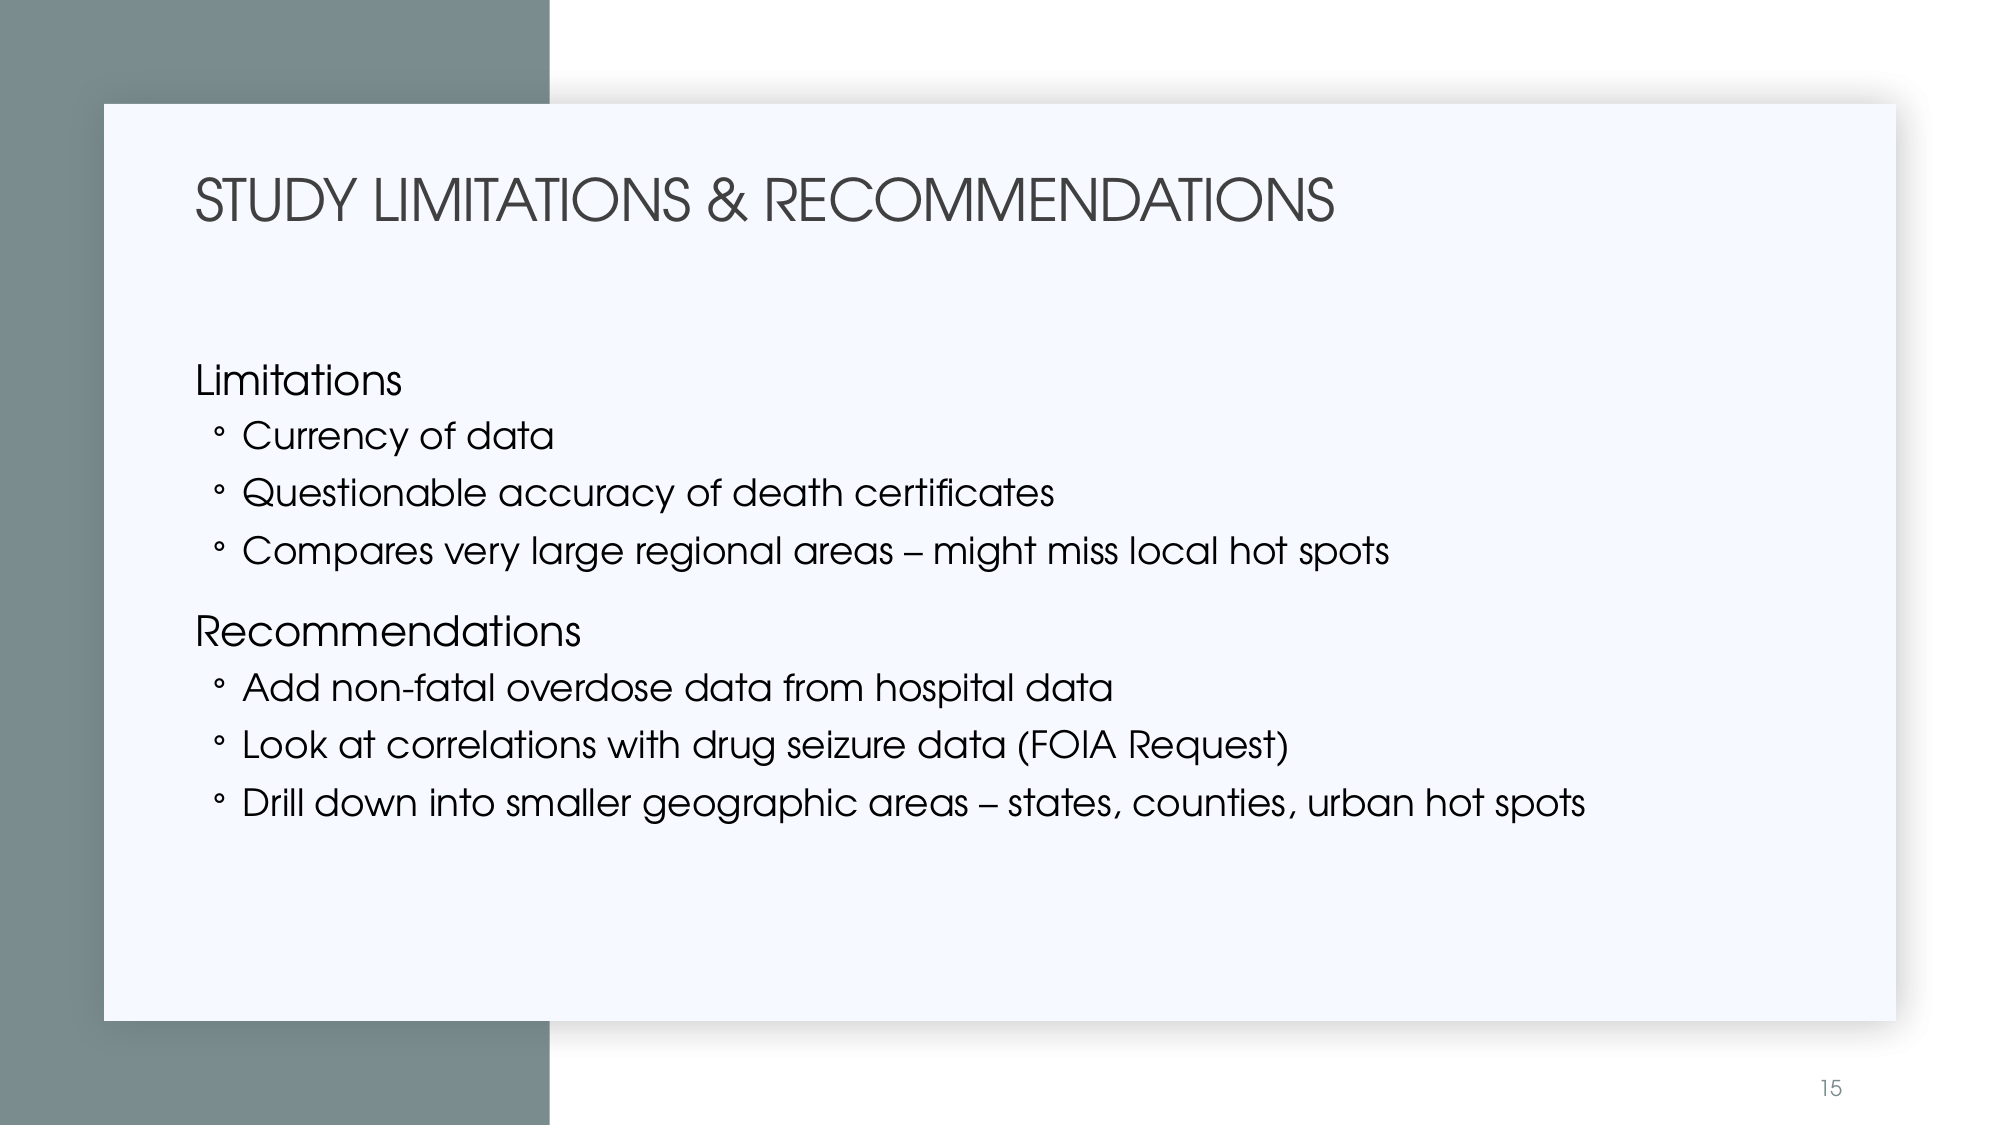

# Study Limitations & Recommendations
Limitations
Currency of data
Questionable accuracy of death certificates
Compares very large regional areas – might miss local hot spots
Recommendations
Add non-fatal overdose data from hospital data
Look at correlations with drug seizure data (FOIA Request)
Drill down into smaller geographic areas – states, counties, urban hot spots
15